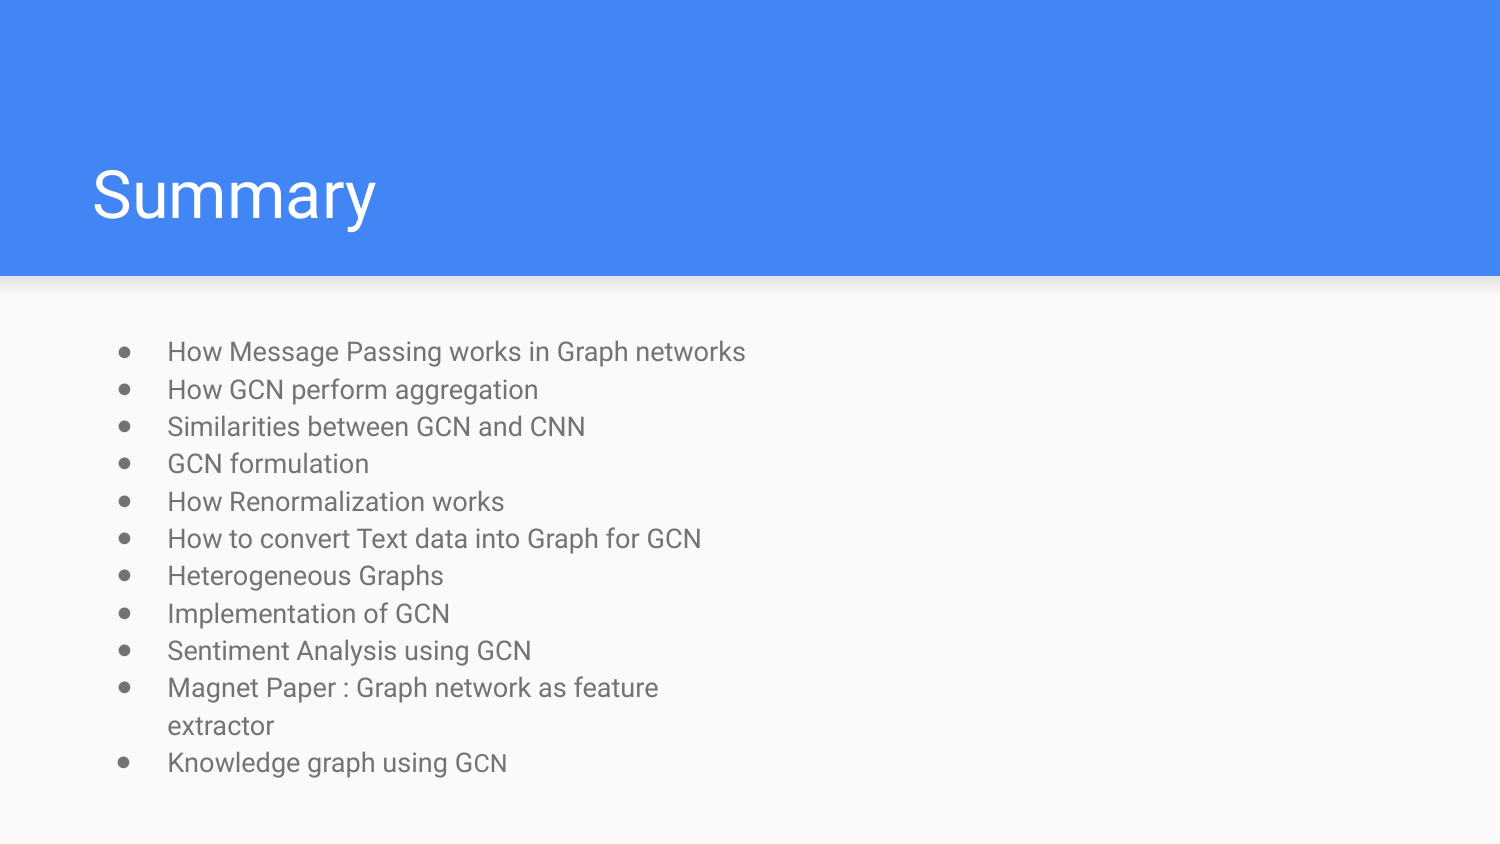

# Summary
How Message Passing works in Graph networks
How GCN perform aggregation
Similarities between GCN and CNN
GCN formulation
How Renormalization works
How to convert Text data into Graph for GCN
Heterogeneous Graphs
Implementation of GCN
Sentiment Analysis using GCN
Magnet Paper : Graph network as feature extractor
Knowledge graph using GCN